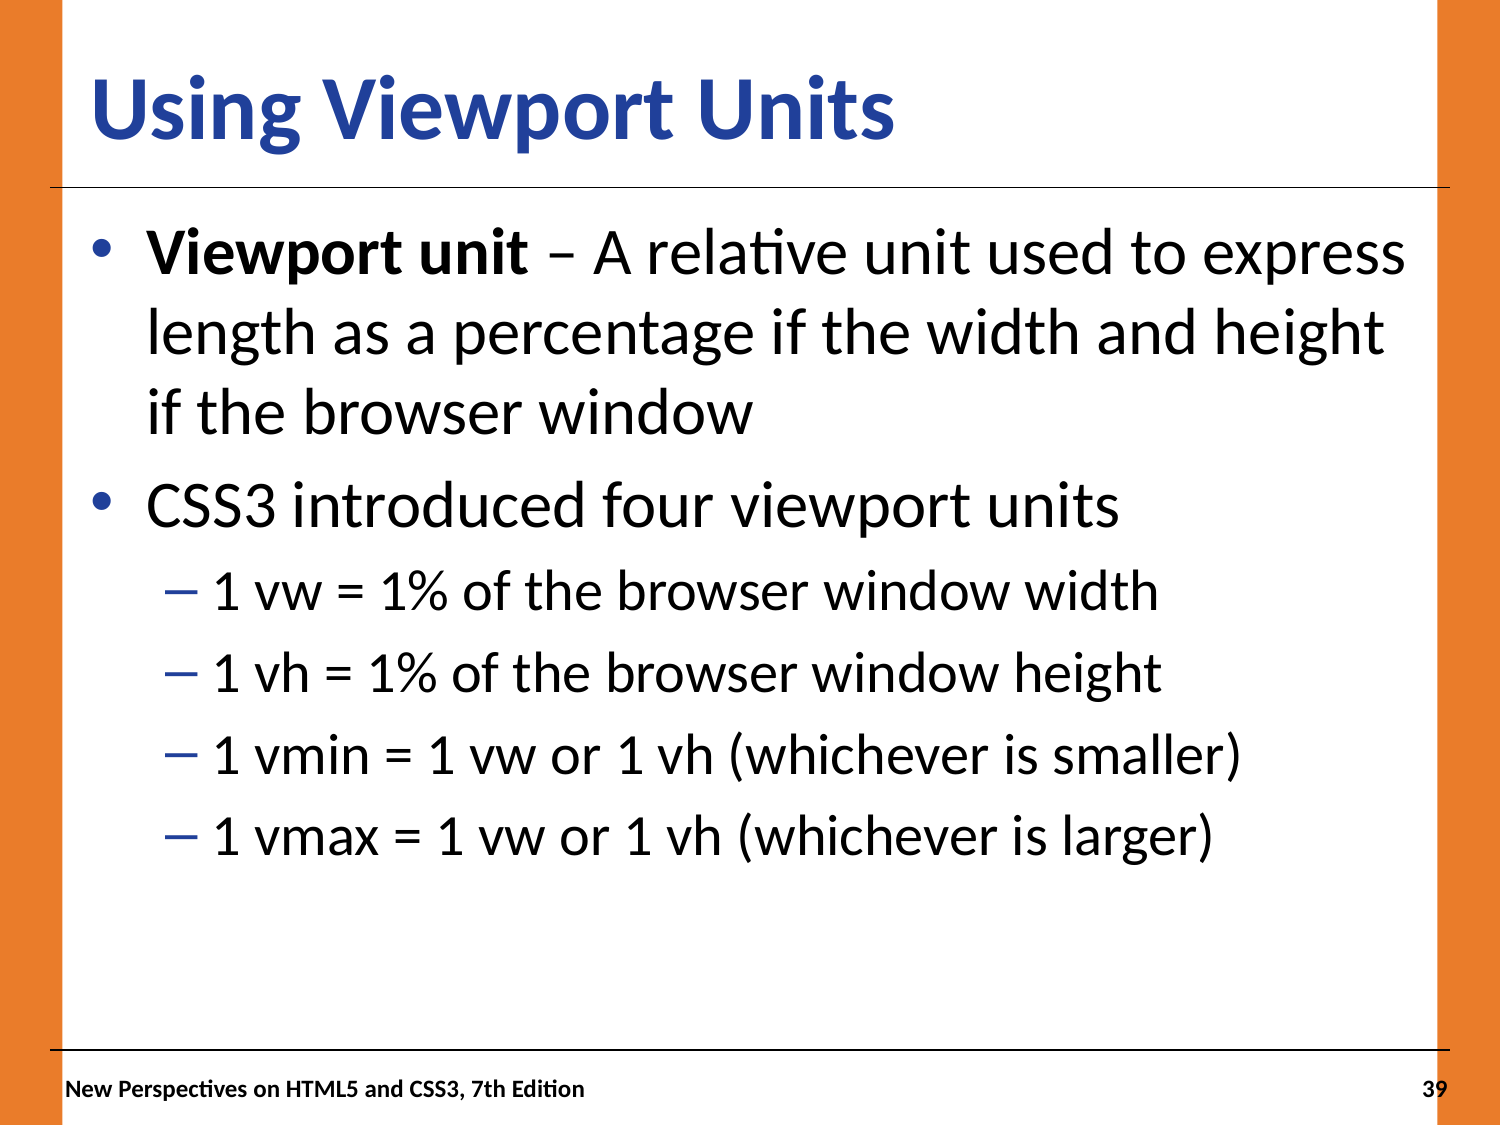

# Using Viewport Units
Viewport unit – A relative unit used to express length as a percentage if the width and height if the browser window
CSS3 introduced four viewport units
1 vw = 1% of the browser window width
1 vh = 1% of the browser window height
1 vmin = 1 vw or 1 vh (whichever is smaller)
1 vmax = 1 vw or 1 vh (whichever is larger)

New Perspectives on HTML5 and CSS3, 7th Edition
39